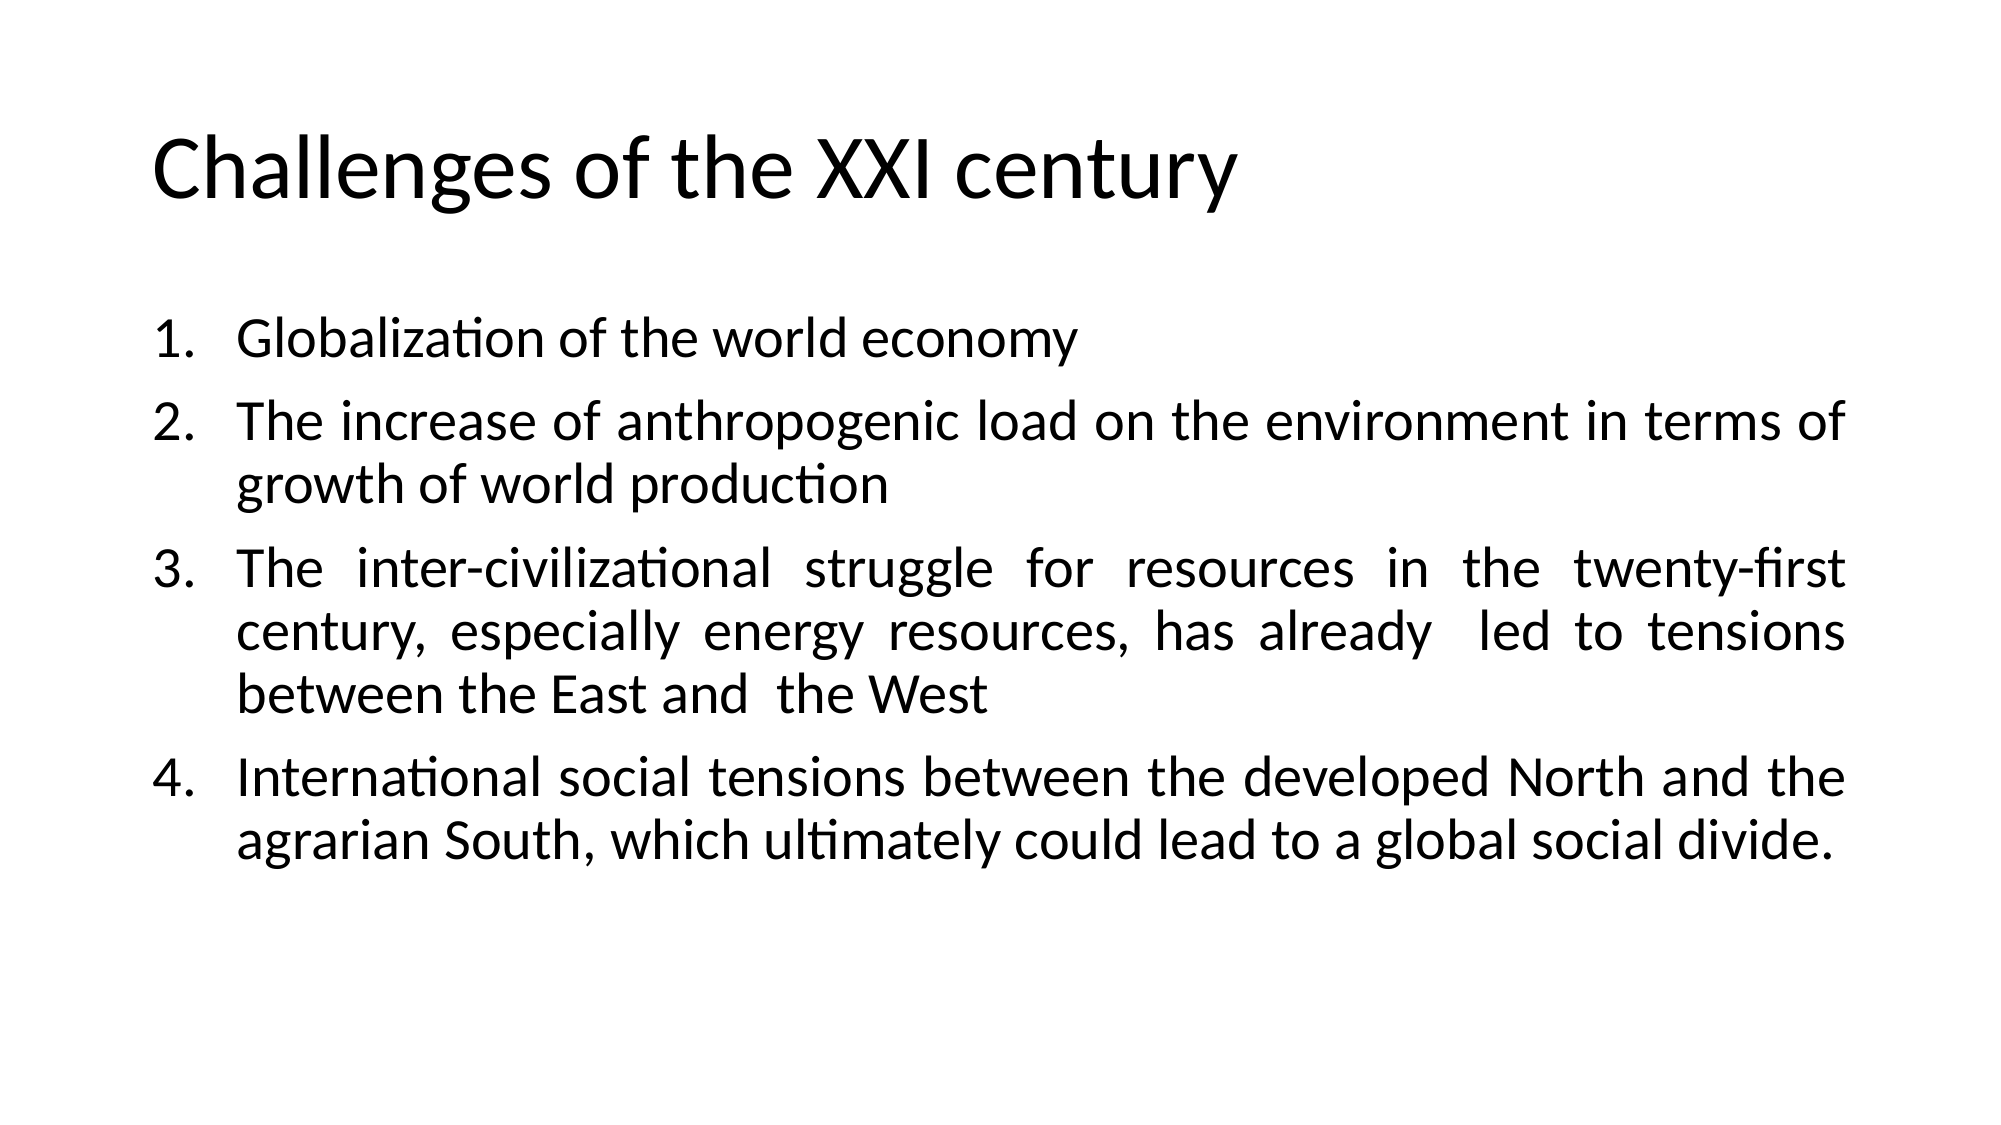

# Challenges of the XXI century
Globalization of the world economy
The increase of anthropogenic load on the environment in terms of growth of world production
The inter-civilizational struggle for resources in the twenty-first century, especially energy resources, has already  led to tensions between the East and  the West
International social tensions between the developed North and the agrarian South, which ultimately could lead to a global social divide.